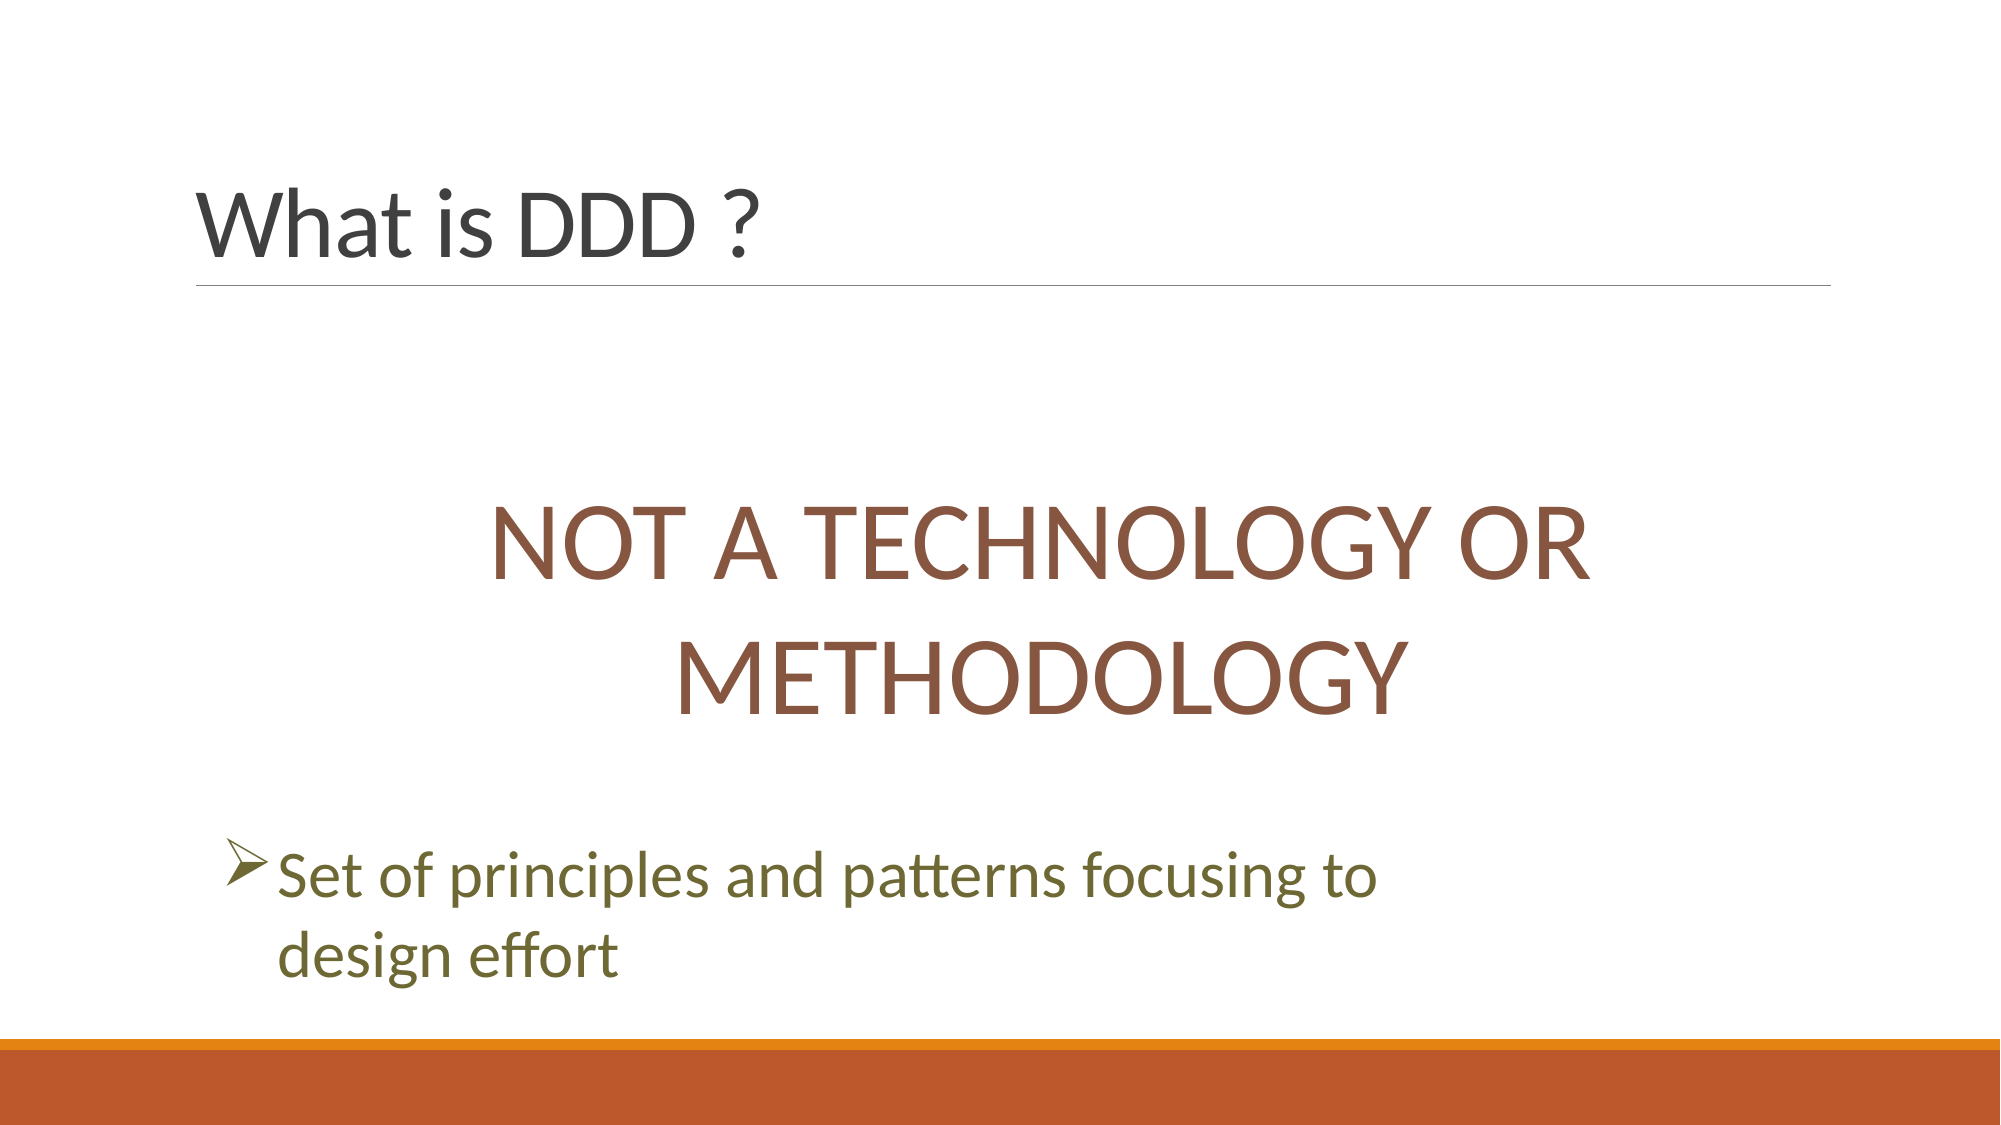

# What is DDD ?
NOT A TECHNOLOGY OR METHODOLOGY

Set of principles and patterns focusing to design effort